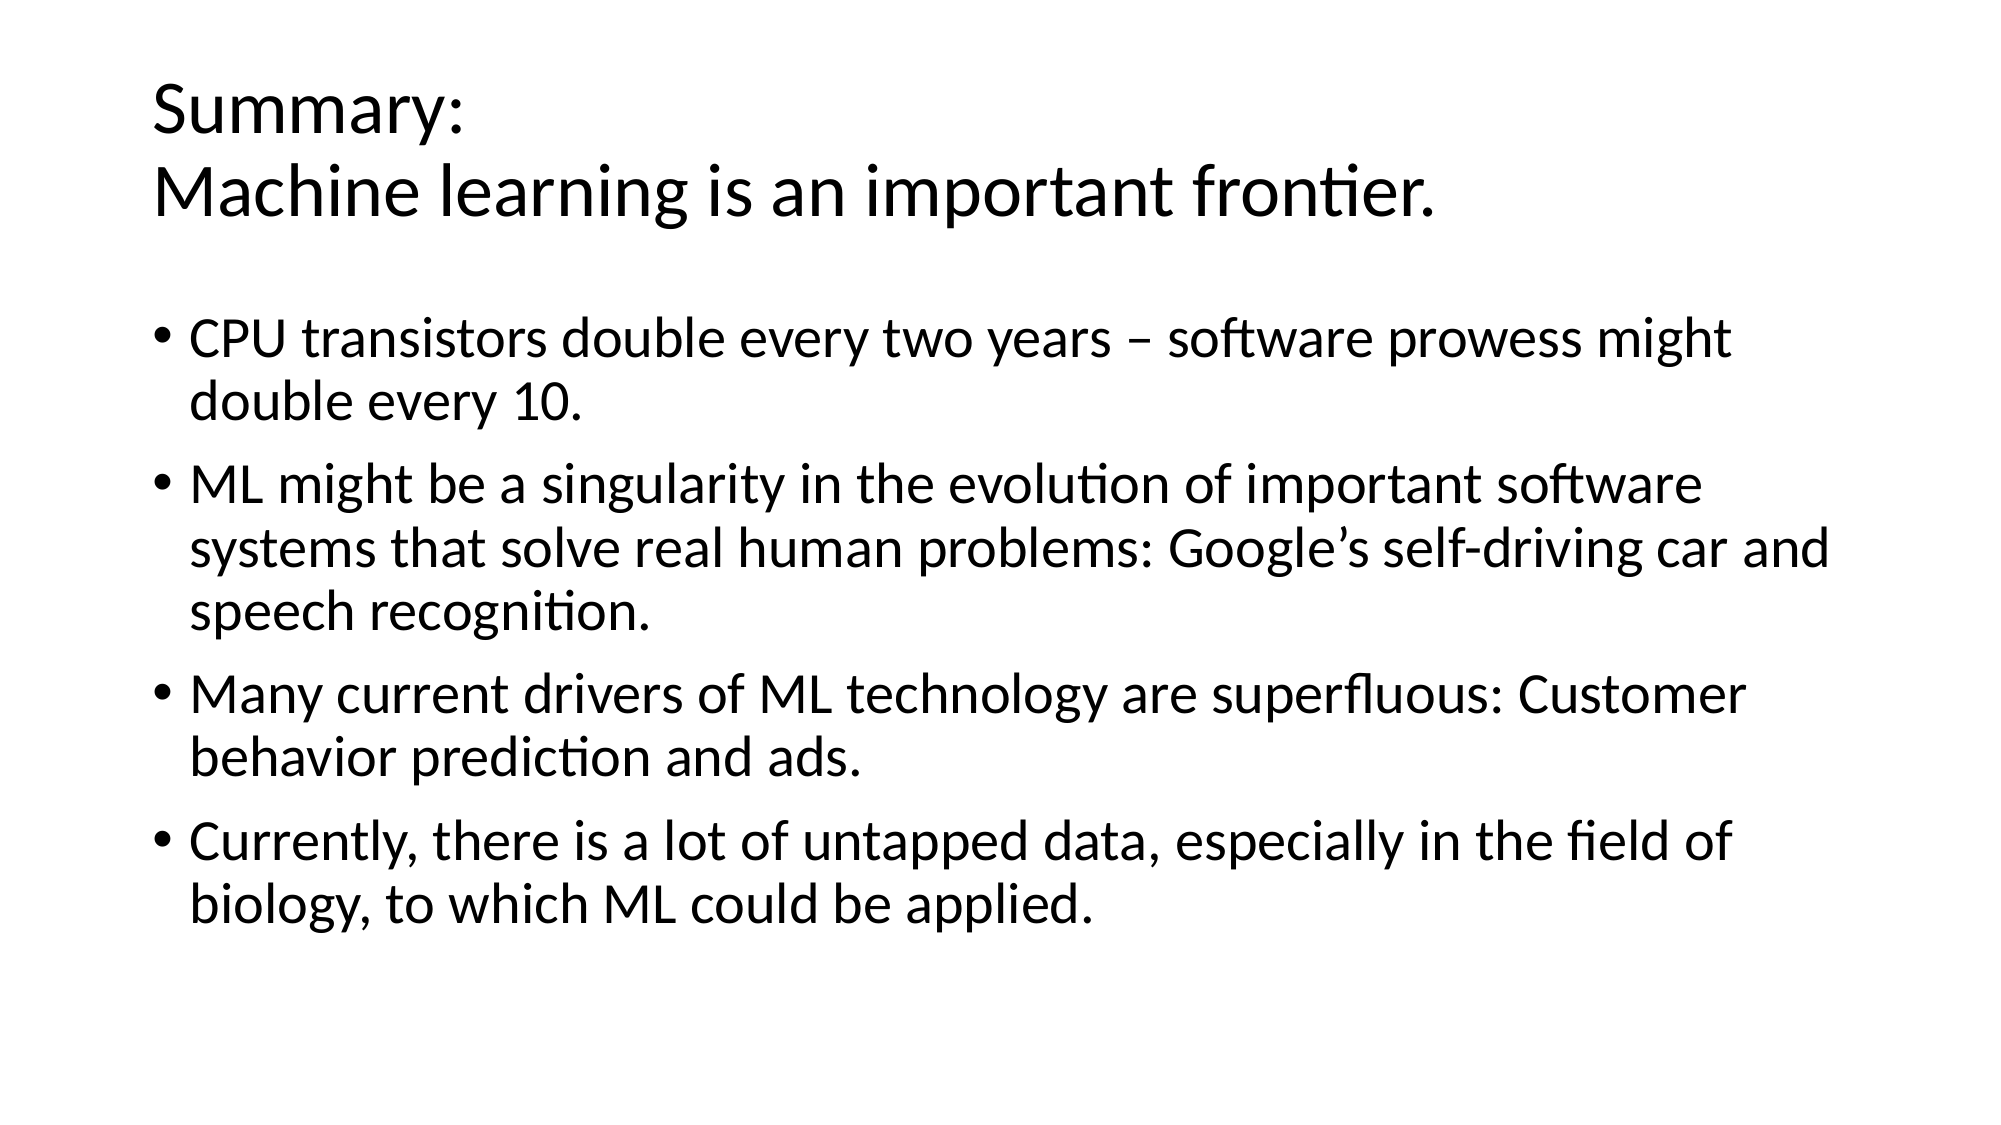

# Summary: Machine learning is an important frontier.
CPU transistors double every two years – software prowess might double every 10.
ML might be a singularity in the evolution of important software systems that solve real human problems: Google’s self-driving car and speech recognition.
Many current drivers of ML technology are superfluous: Customer behavior prediction and ads.
Currently, there is a lot of untapped data, especially in the field of biology, to which ML could be applied.